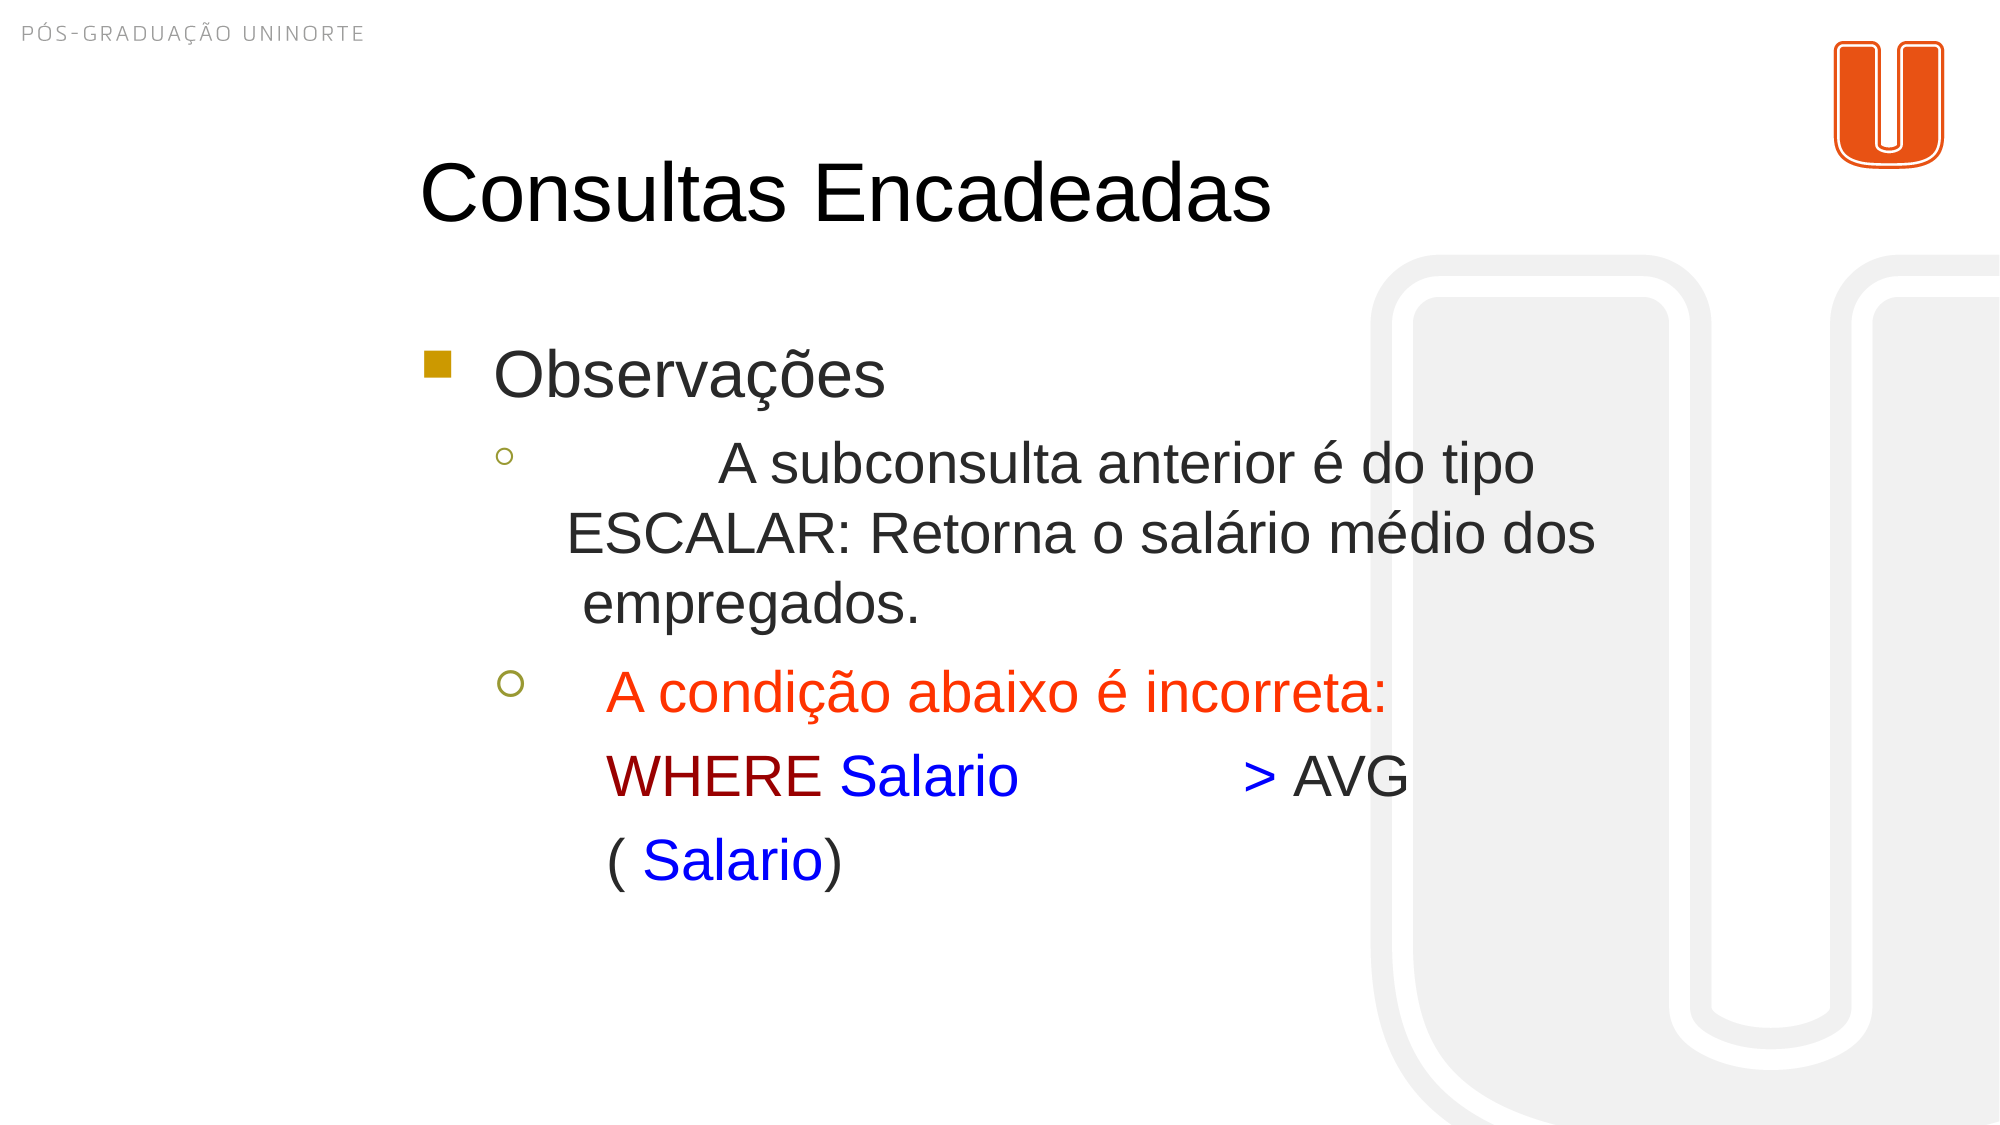

# Consultas Encadeadas
Observações
	A subconsulta anterior é do tipo  ESCALAR: Retorna o salário médio dos  empregados.
A condição abaixo é incorreta:  WHERE Salario	> AVG ( Salario)